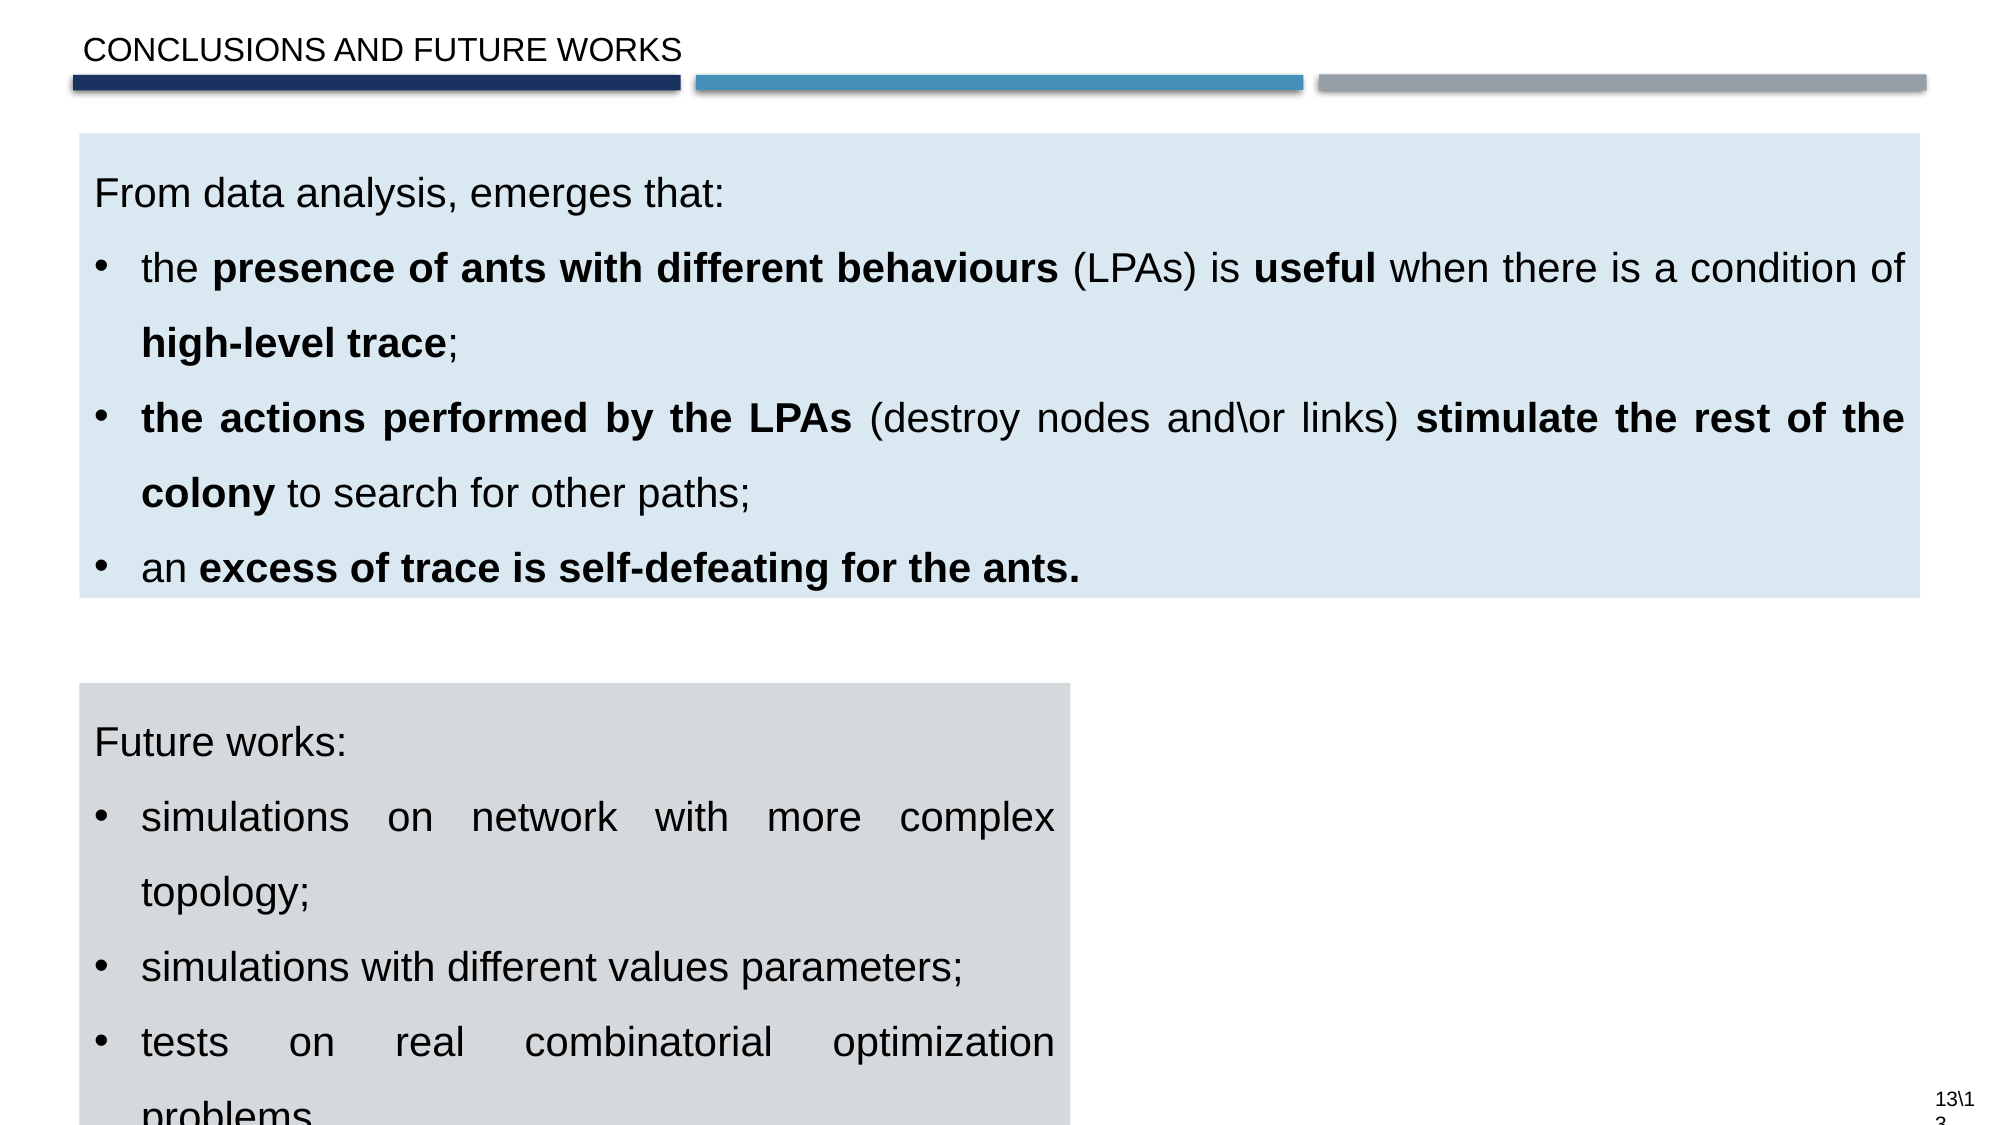

CONCLUSIONS AND FUTURE WORKS
From data analysis, emerges that:
the presence of ants with different behaviours (LPAs) is useful when there is a condition of high-level trace;
the actions performed by the LPAs (destroy nodes and\or links) stimulate the rest of the colony to search for other paths;
an excess of trace is self-defeating for the ants.
Future works:
simulations on network with more complex topology;
simulations with different values parameters;
tests on real combinatorial optimization problems.
13\13